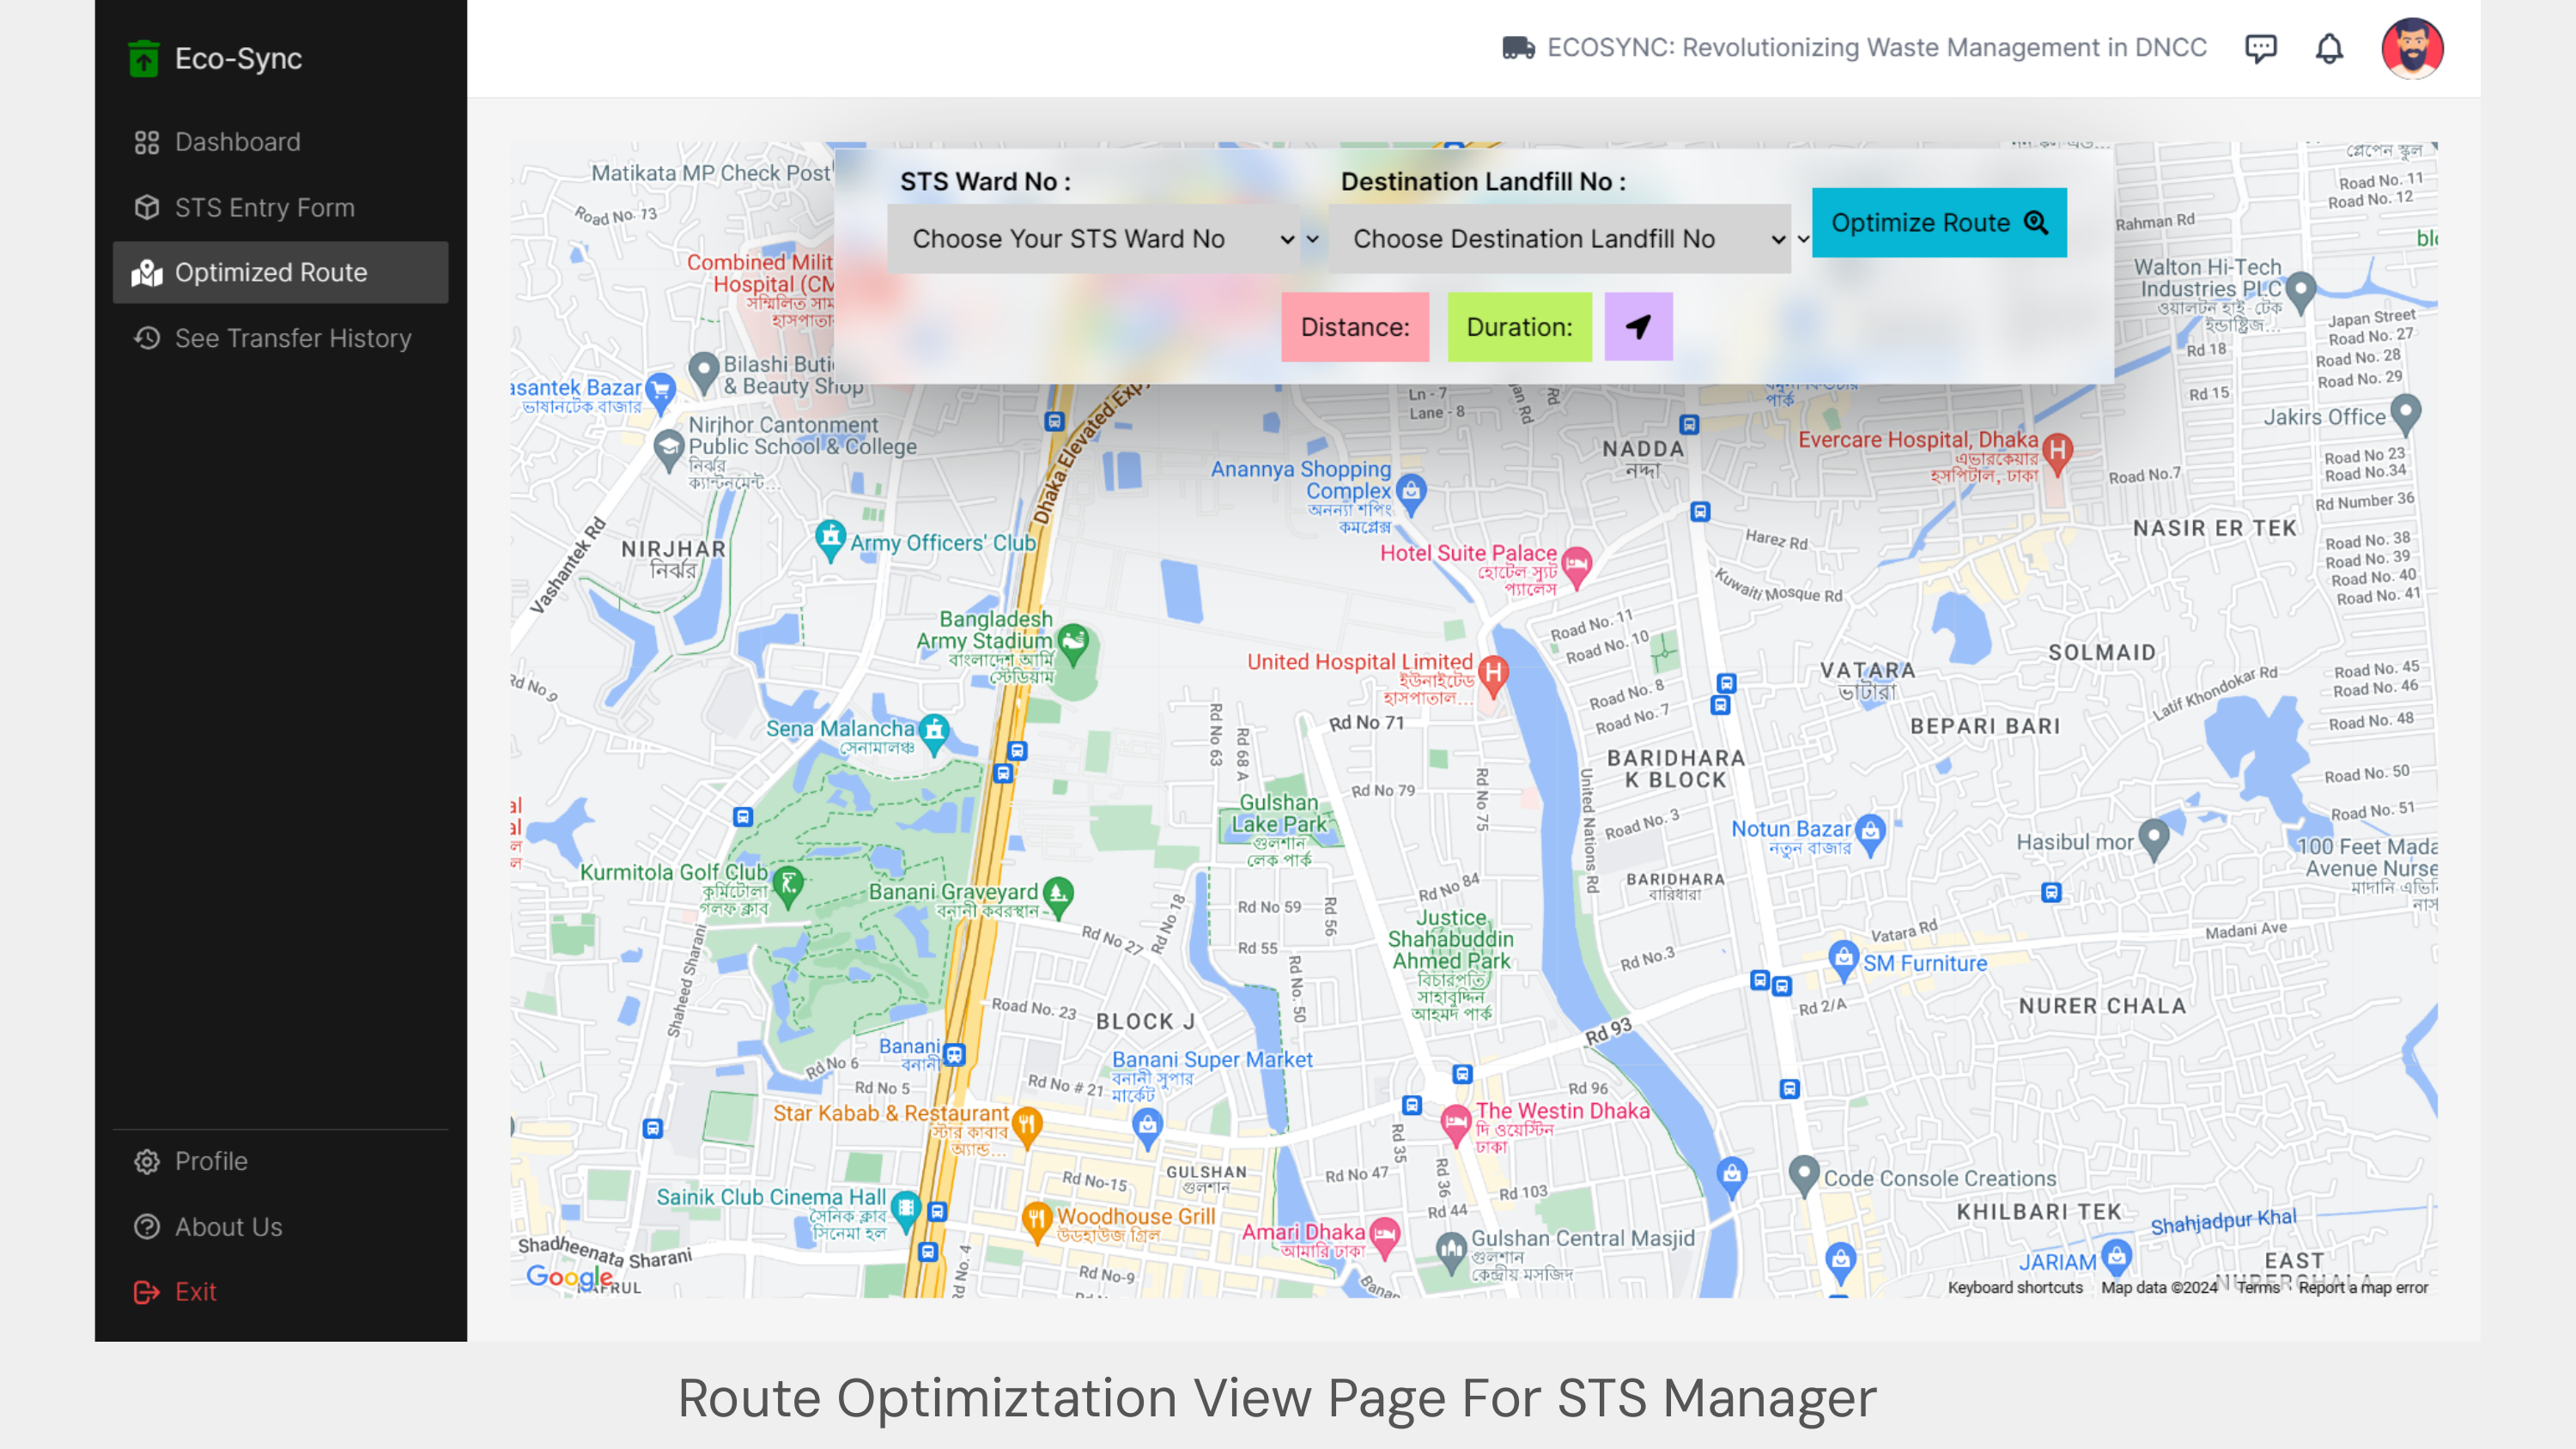

Route Optimiztation View Page For STS Manager